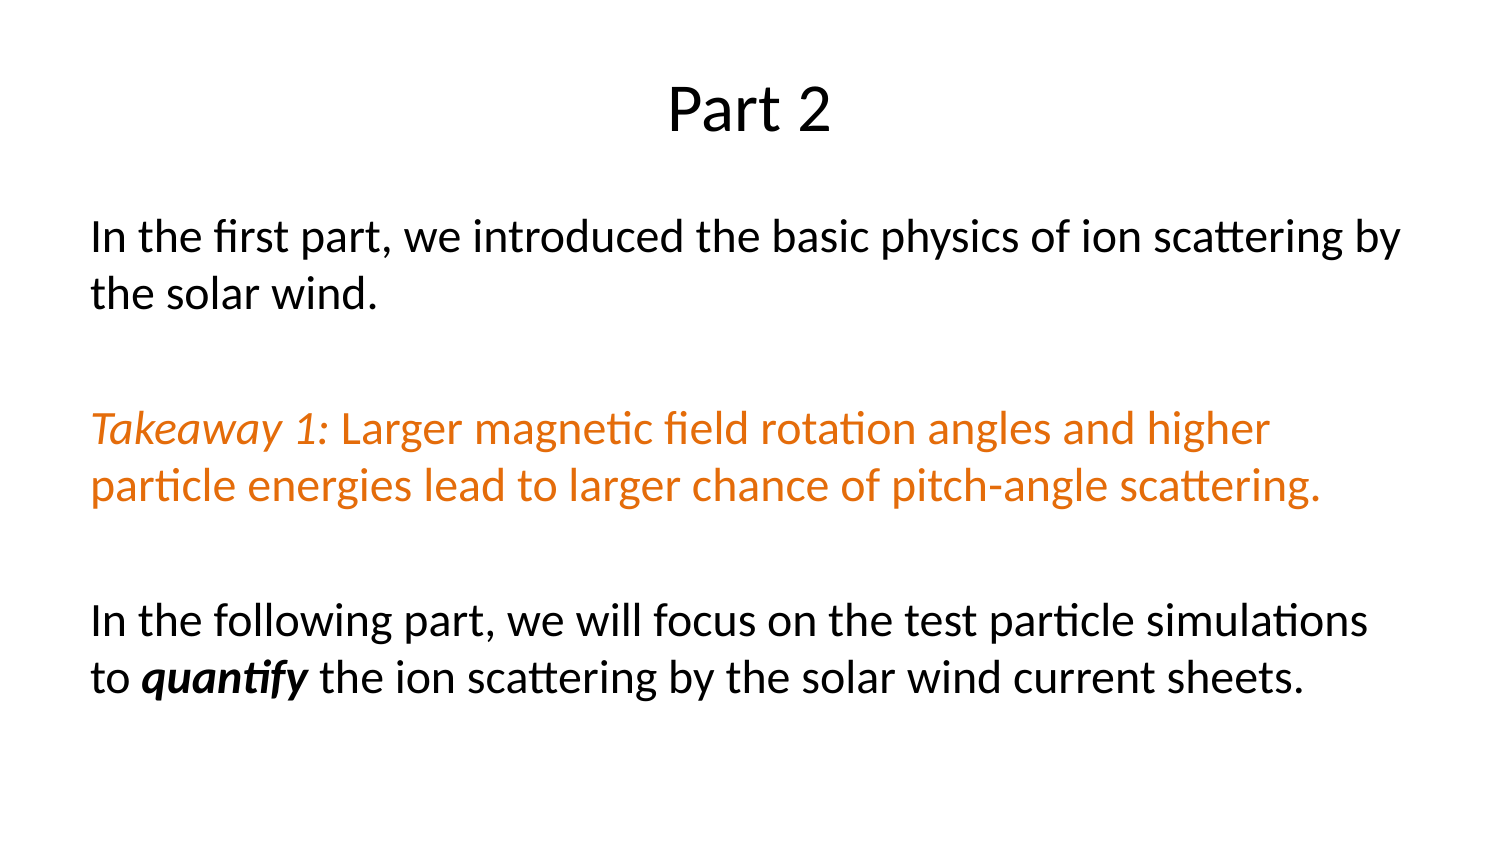

# Part 2
In the first part, we introduced the basic physics of ion scattering by the solar wind.

Takeaway 1: Larger magnetic field rotation angles and higher particle energies lead to larger chance of pitch-angle scattering.

In the following part, we will focus on the test particle simulations to quantify the ion scattering by the solar wind current sheets.